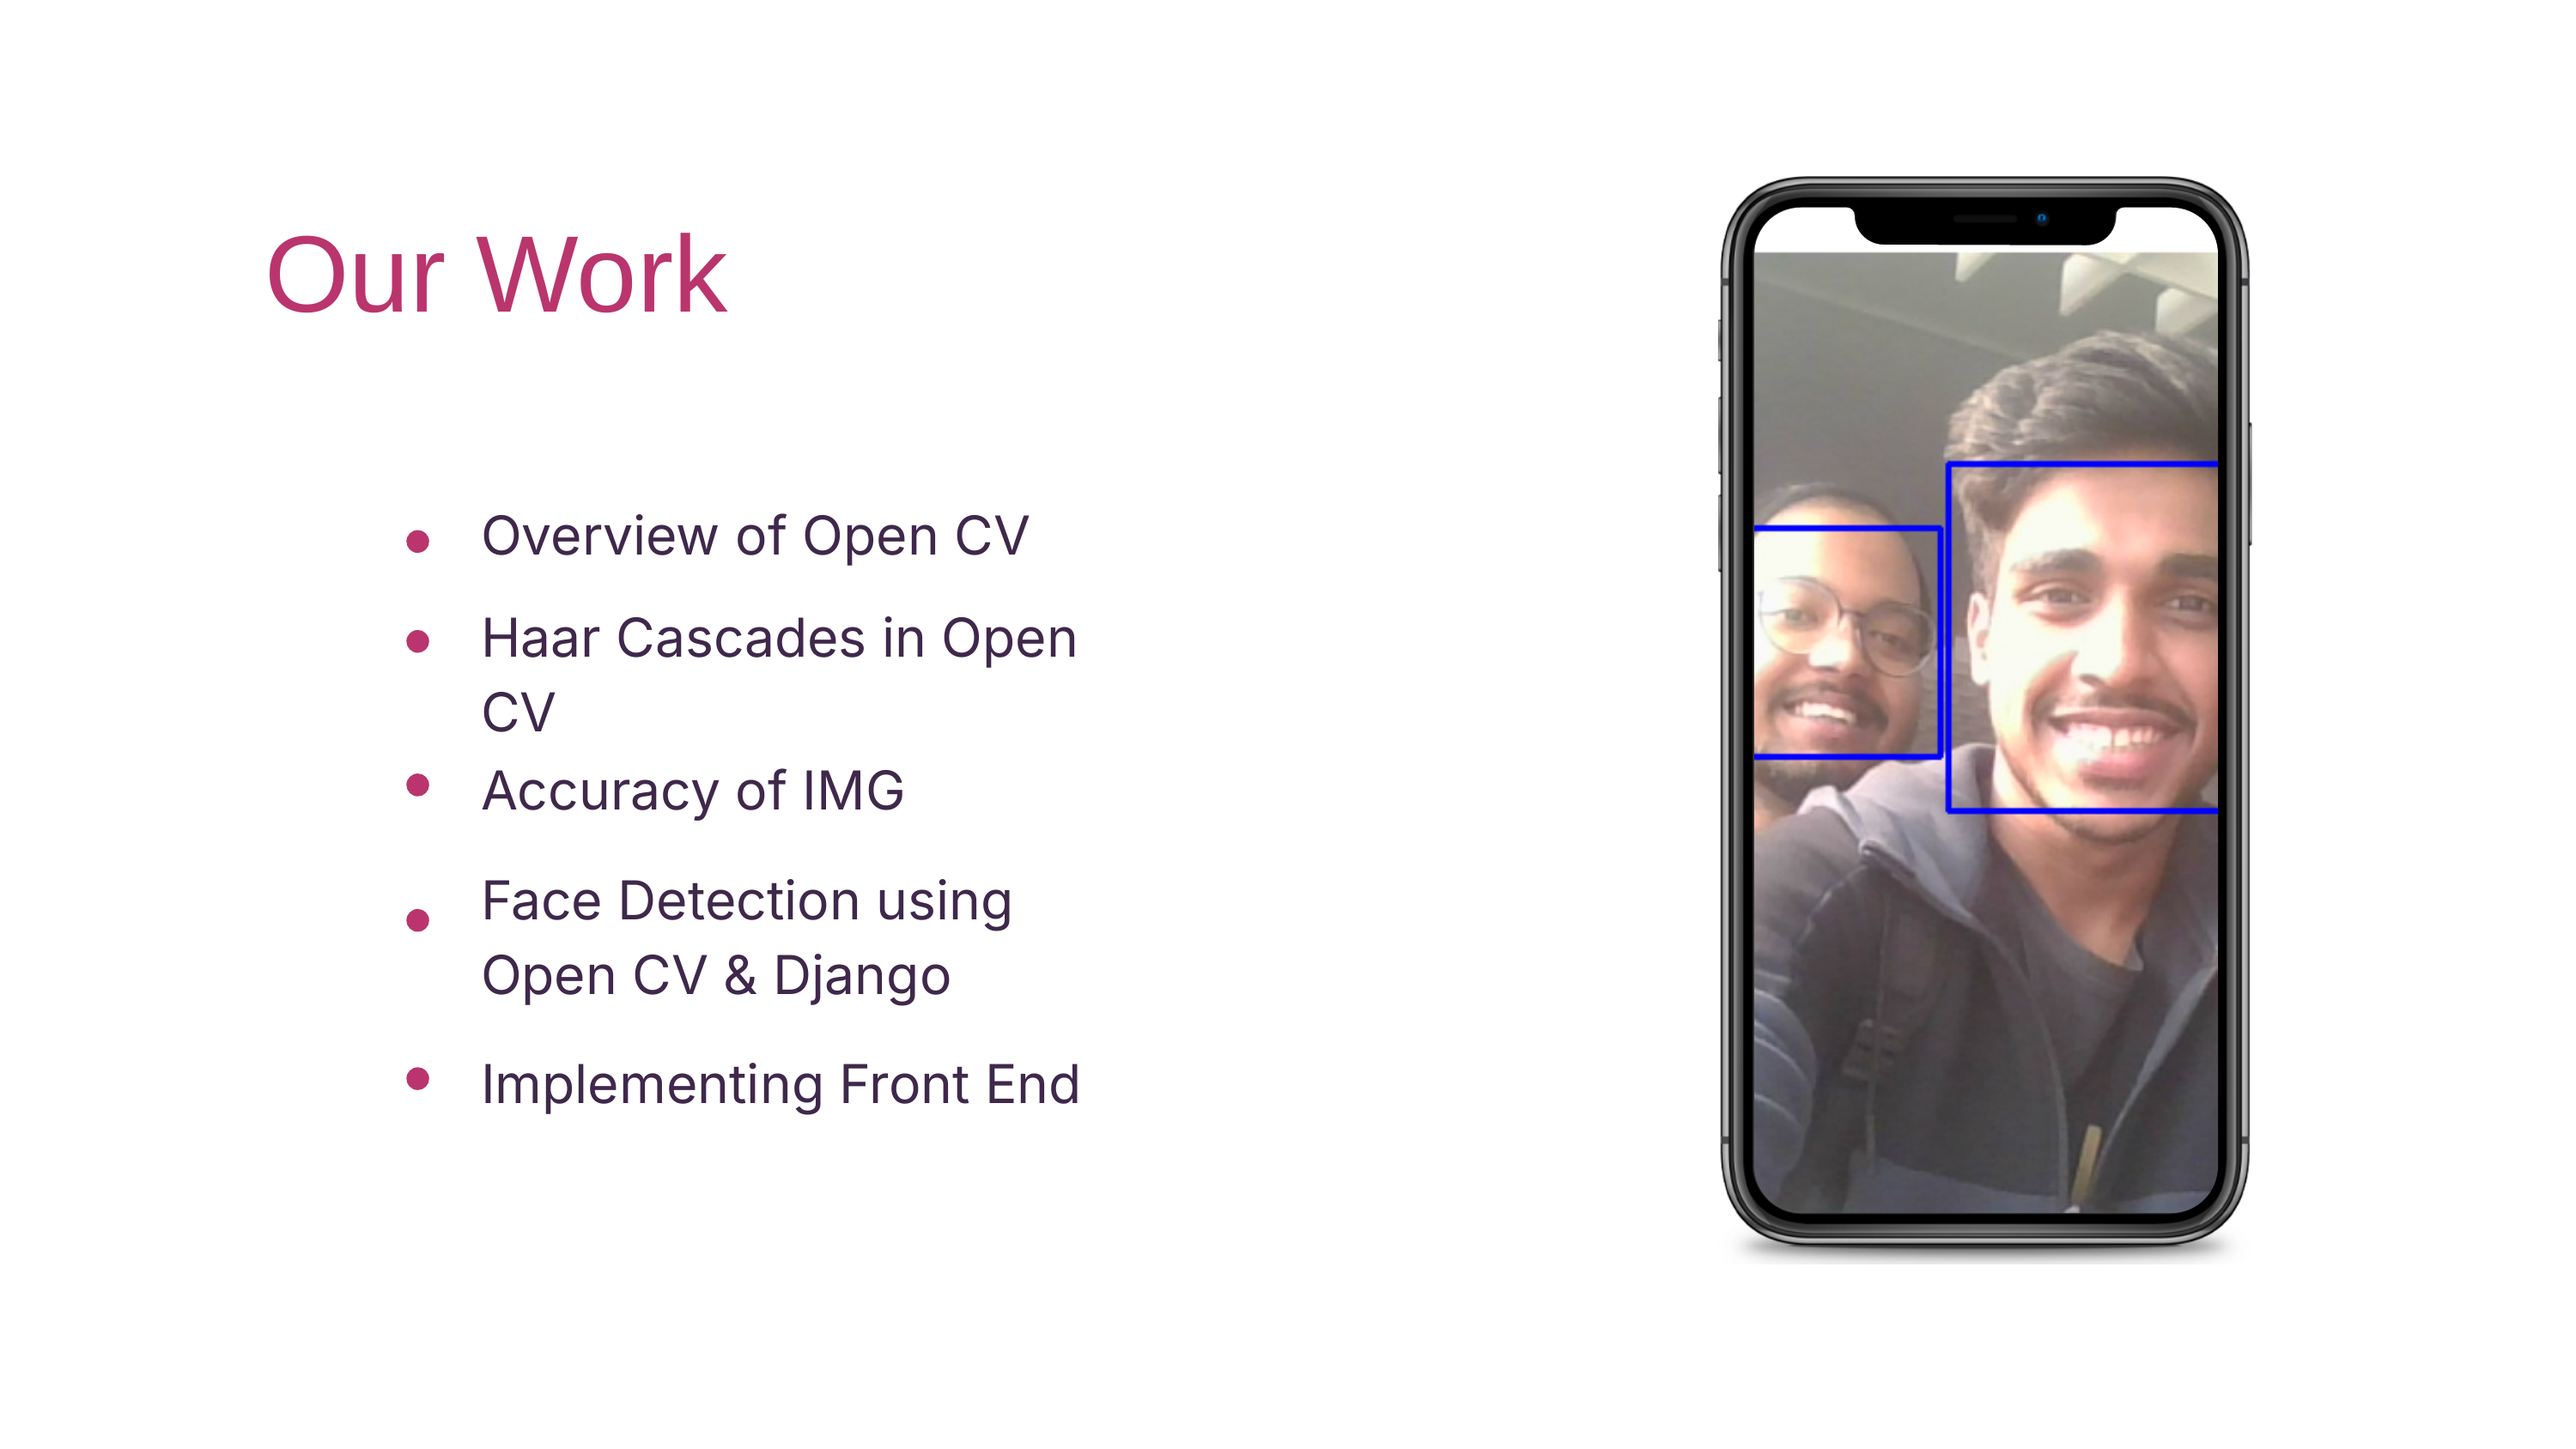

Our Work

Overview of Open CV

Haar Cascades in Open CV

Accuracy of IMG

Face Detection using Open CV & Django

Implementing Front End